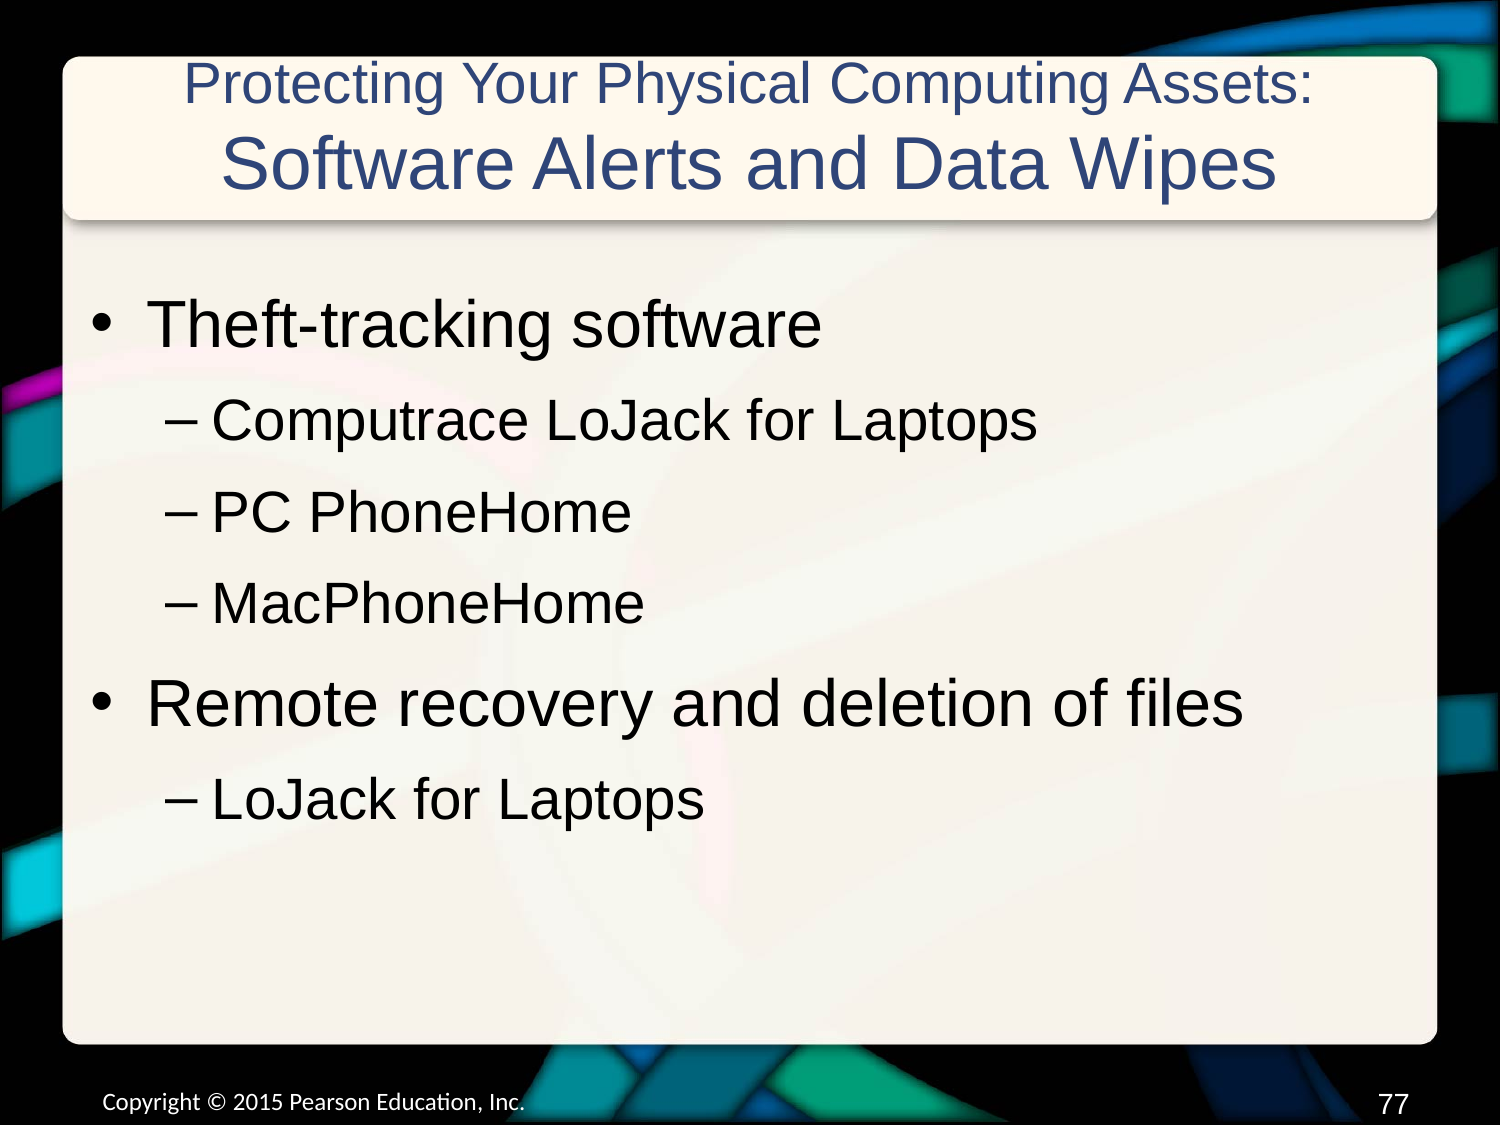

# Protecting Your Physical Computing Assets: Software Alerts and Data Wipes
Theft-tracking software
Computrace LoJack for Laptops
PC PhoneHome
MacPhoneHome
Remote recovery and deletion of files
LoJack for Laptops

Copyright © 2015 Pearson Education, Inc.
77